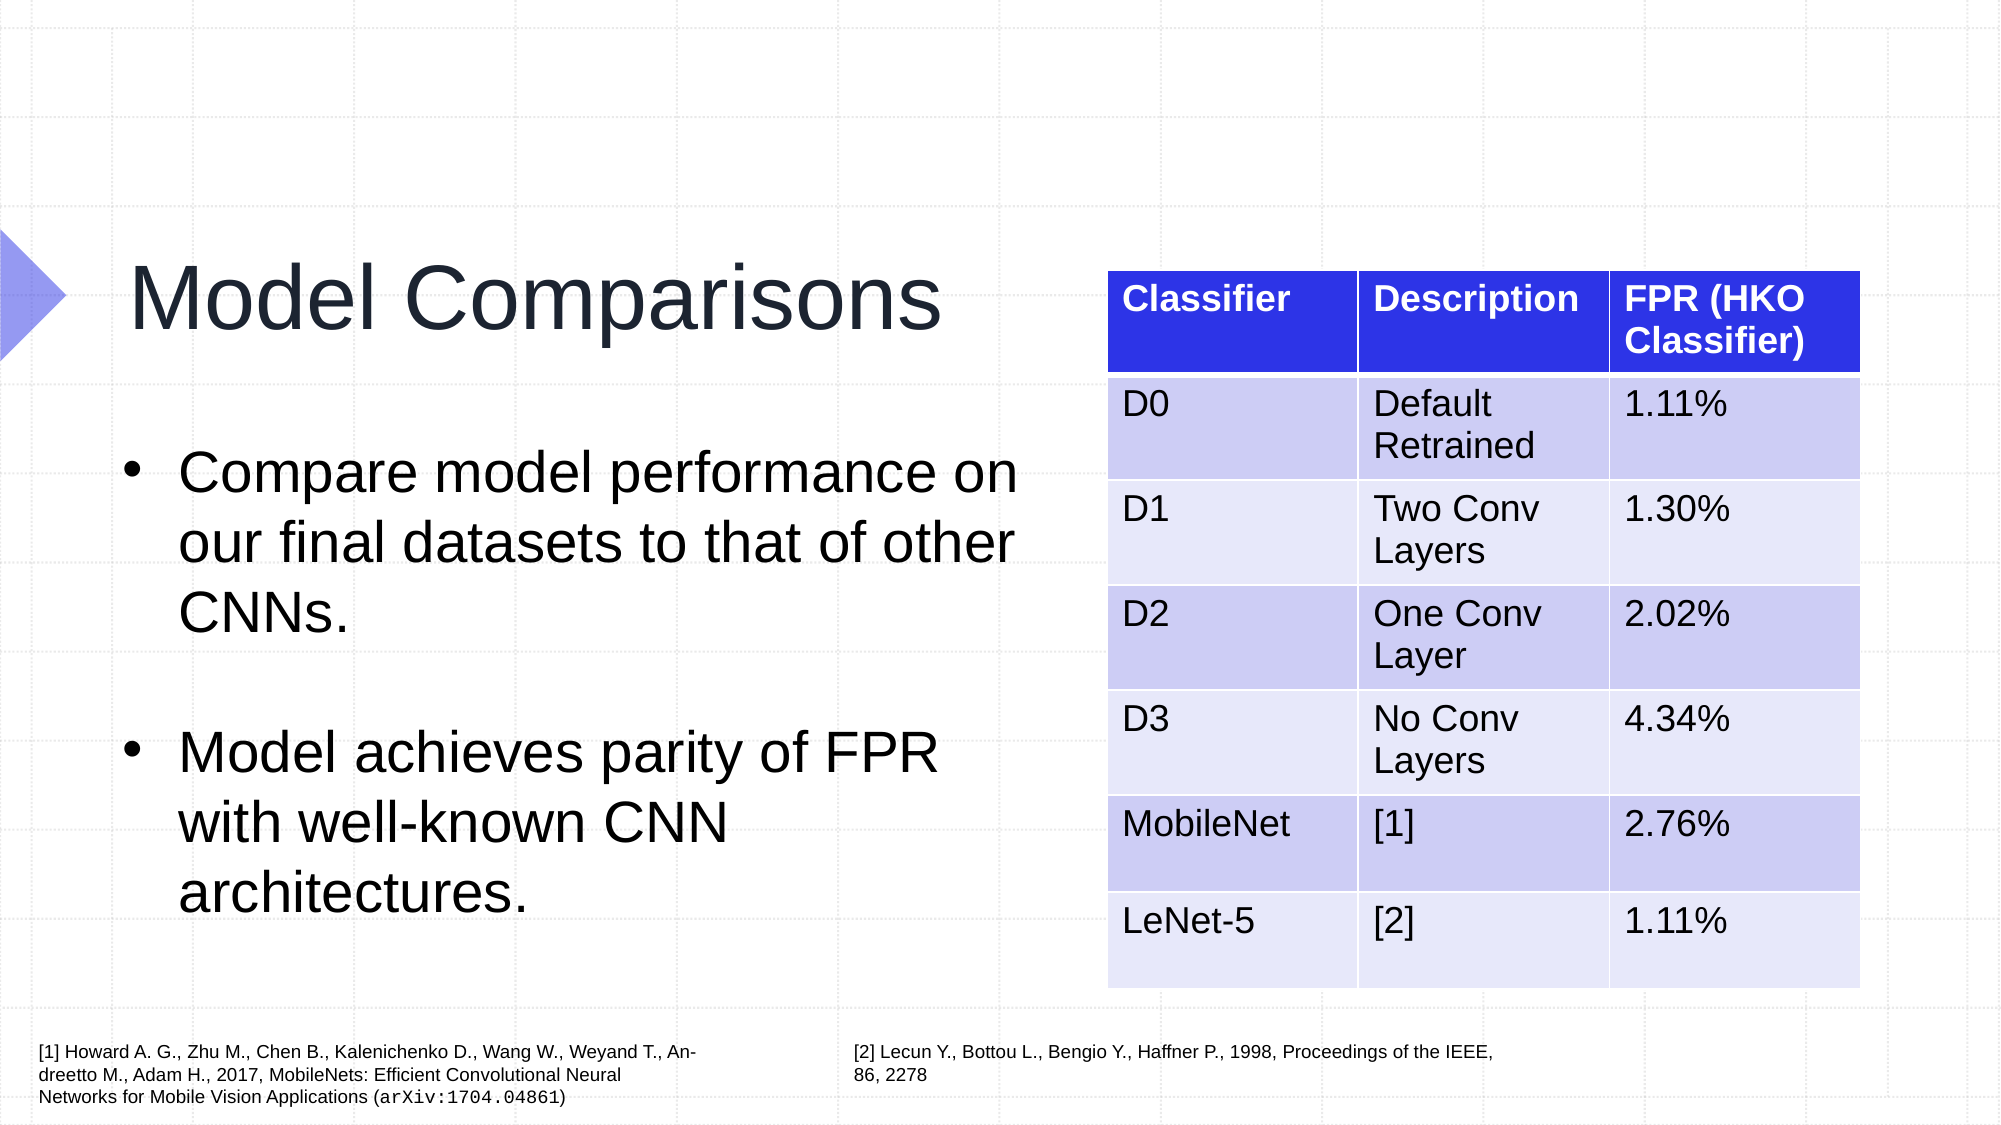

# Model Comparisons
| Classifier | Description | FPR (HKO Classifier) |
| --- | --- | --- |
| D0 | Default Retrained | 1.11% |
| D1 | Two Conv Layers | 1.30% |
| D2 | One Conv Layer | 2.02% |
| D3 | No Conv Layers | 4.34% |
| MobileNet | [1] | 2.76% |
| LeNet-5 | [2] | 1.11% |
Compare model performance on our final datasets to that of other CNNs.

Model achieves parity of FPR with well-known CNN architectures.
[2] Lecun Y., Bottou L., Bengio Y., Haffner P., 1998, Proceedings of the IEEE,
86, 2278
[1] Howard A. G., Zhu M., Chen B., Kalenichenko D., Wang W., Weyand T., An-
dreetto M., Adam H., 2017, MobileNets: Efficient Convolutional Neural
Networks for Mobile Vision Applications (arXiv:1704.04861)